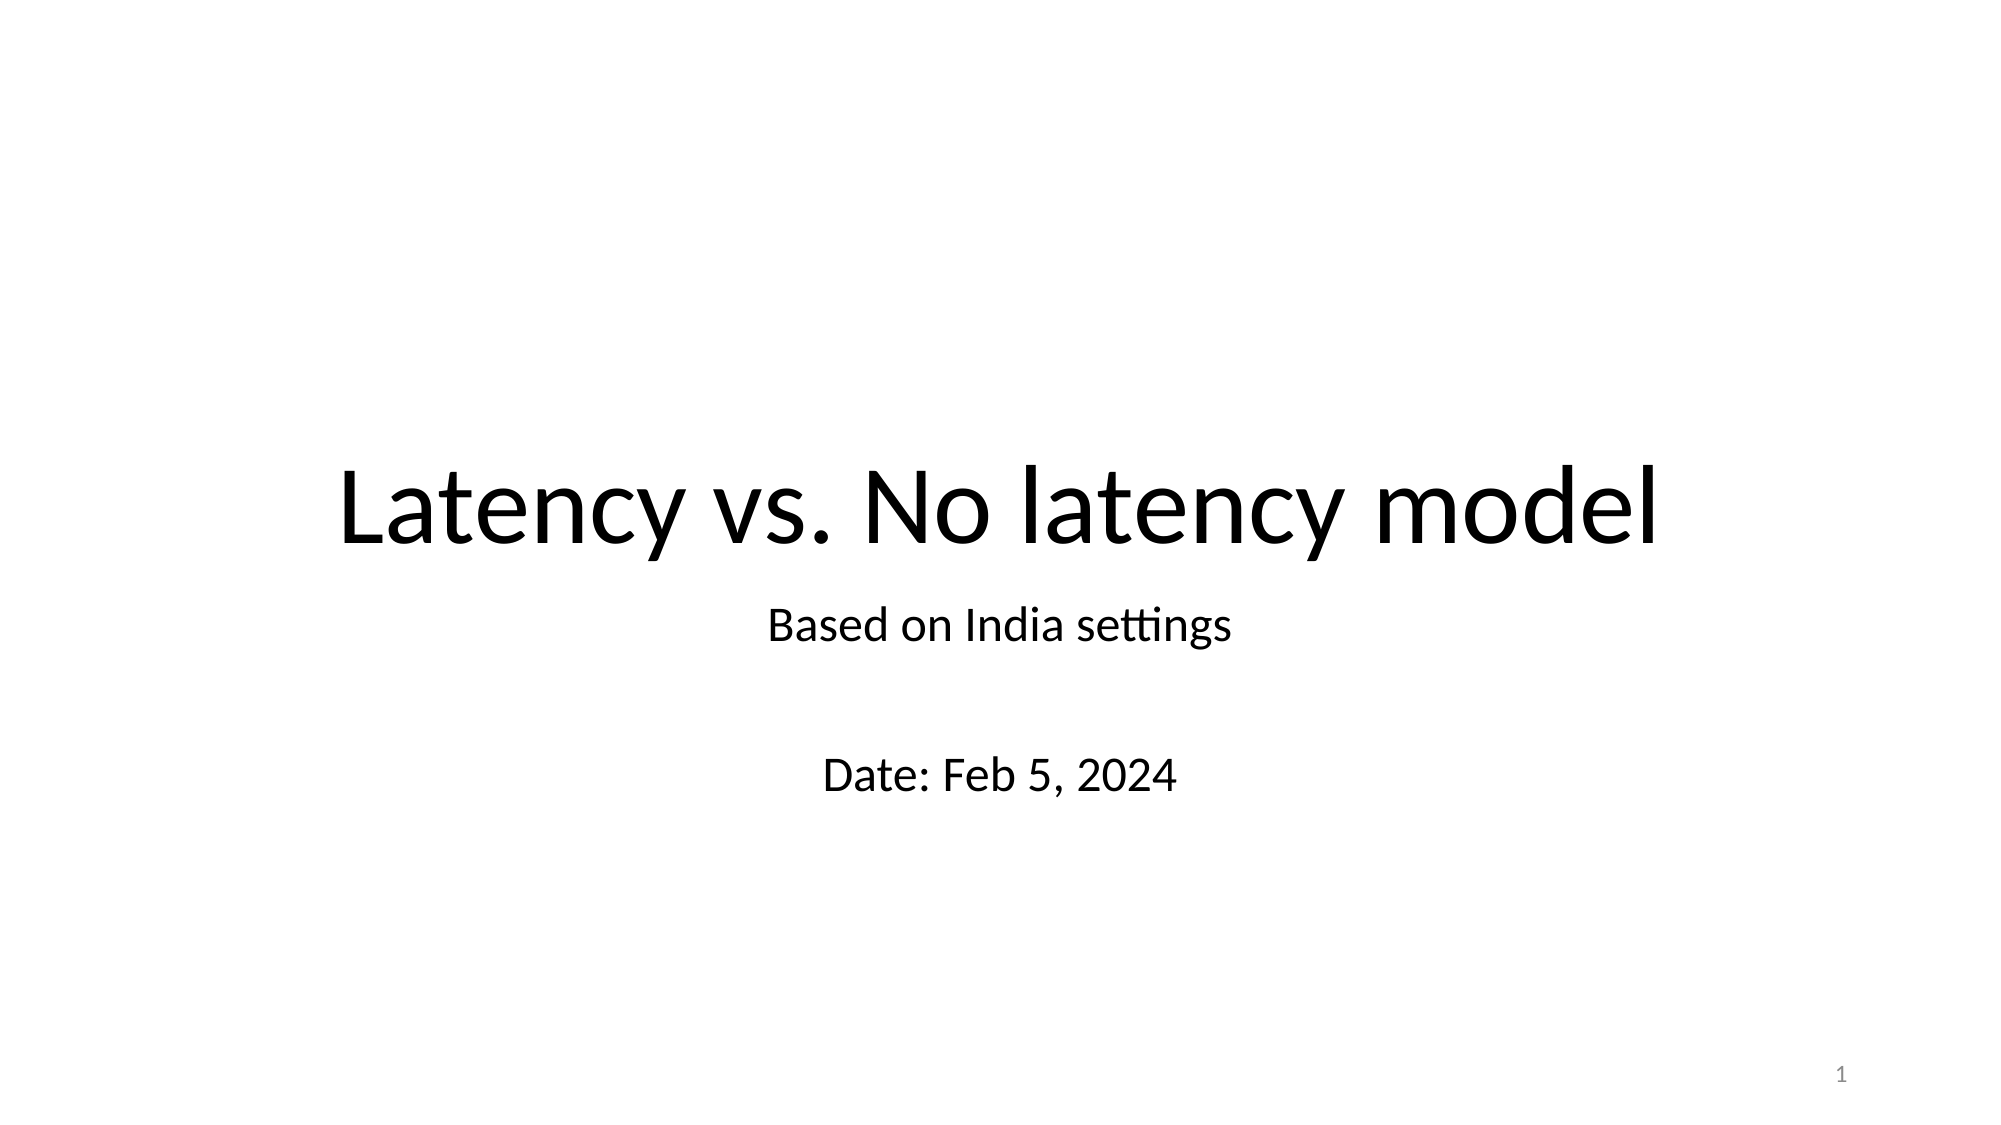

# Latency vs. No latency model
Based on India settings

Date: Feb 5, 2024
1